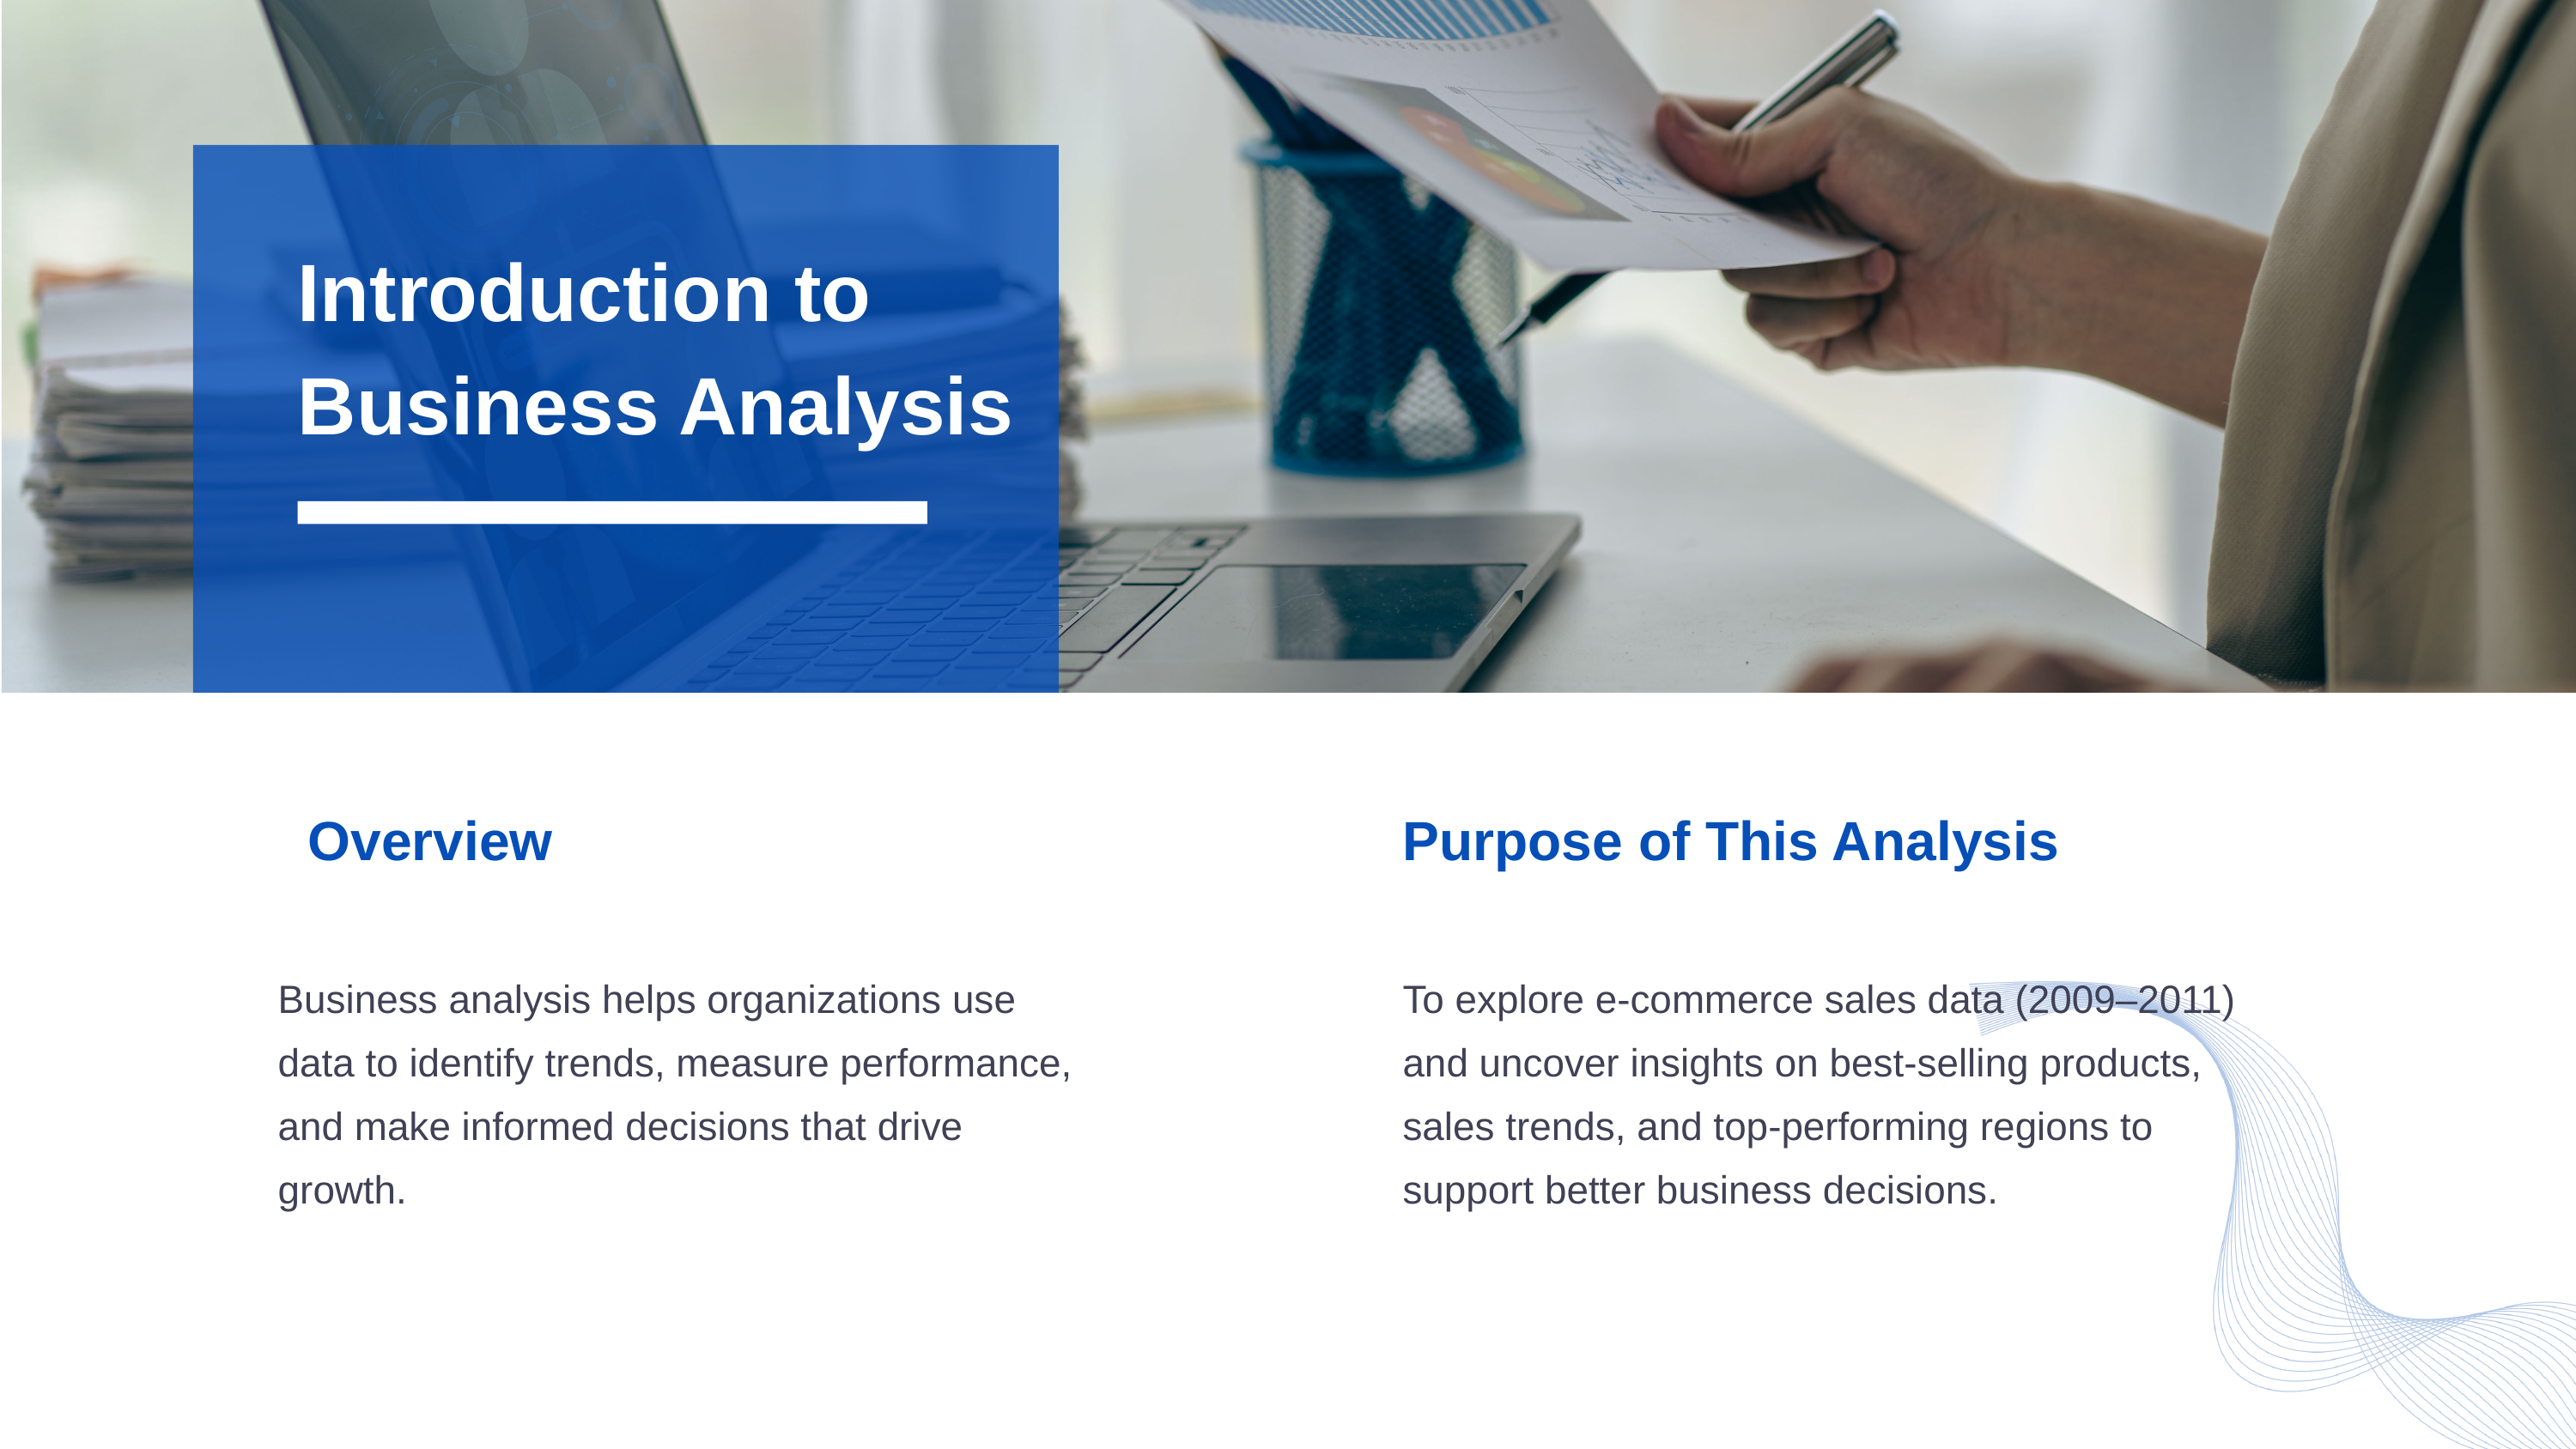

Introduction to
Business Analysis

Overview
Purpose of This Analysis
Business analysis helps organizations use data to identify trends, measure performance, and make informed decisions that drive growth.
To explore e-commerce sales data (2009–2011) and uncover insights on best-selling products, sales trends, and top-performing regions to support better business decisions.